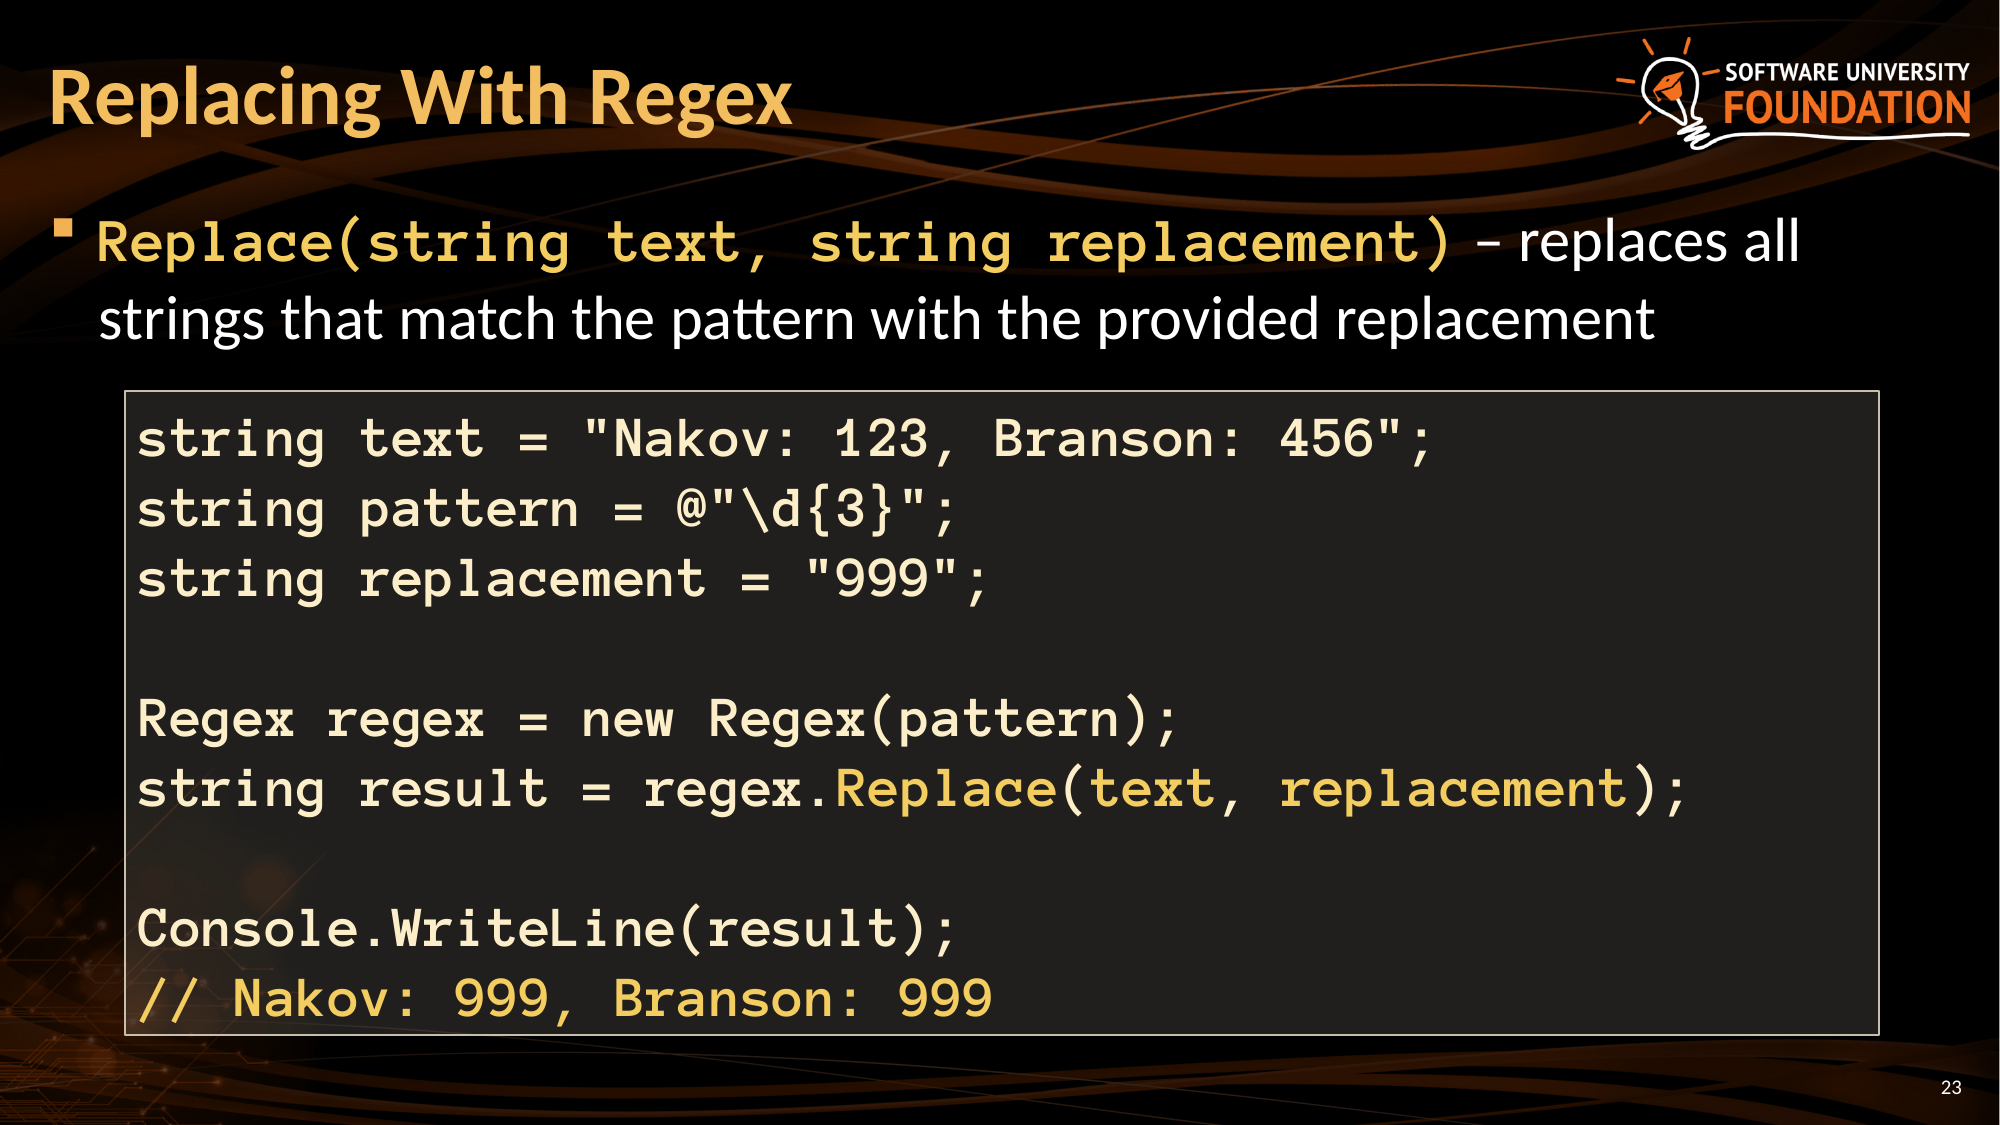

# Replacing With Regex
Replace(string text, string replacement) – replaces all strings that match the pattern with the provided replacement

string text = "Nakov: 123, Branson: 456";
string pattern = @"\d{3}";
string replacement = "999";

Regex regex = new Regex(pattern);
string result = regex.Replace(text, replacement);

Console.WriteLine(result);
// Nakov: 999, Branson: 999
23